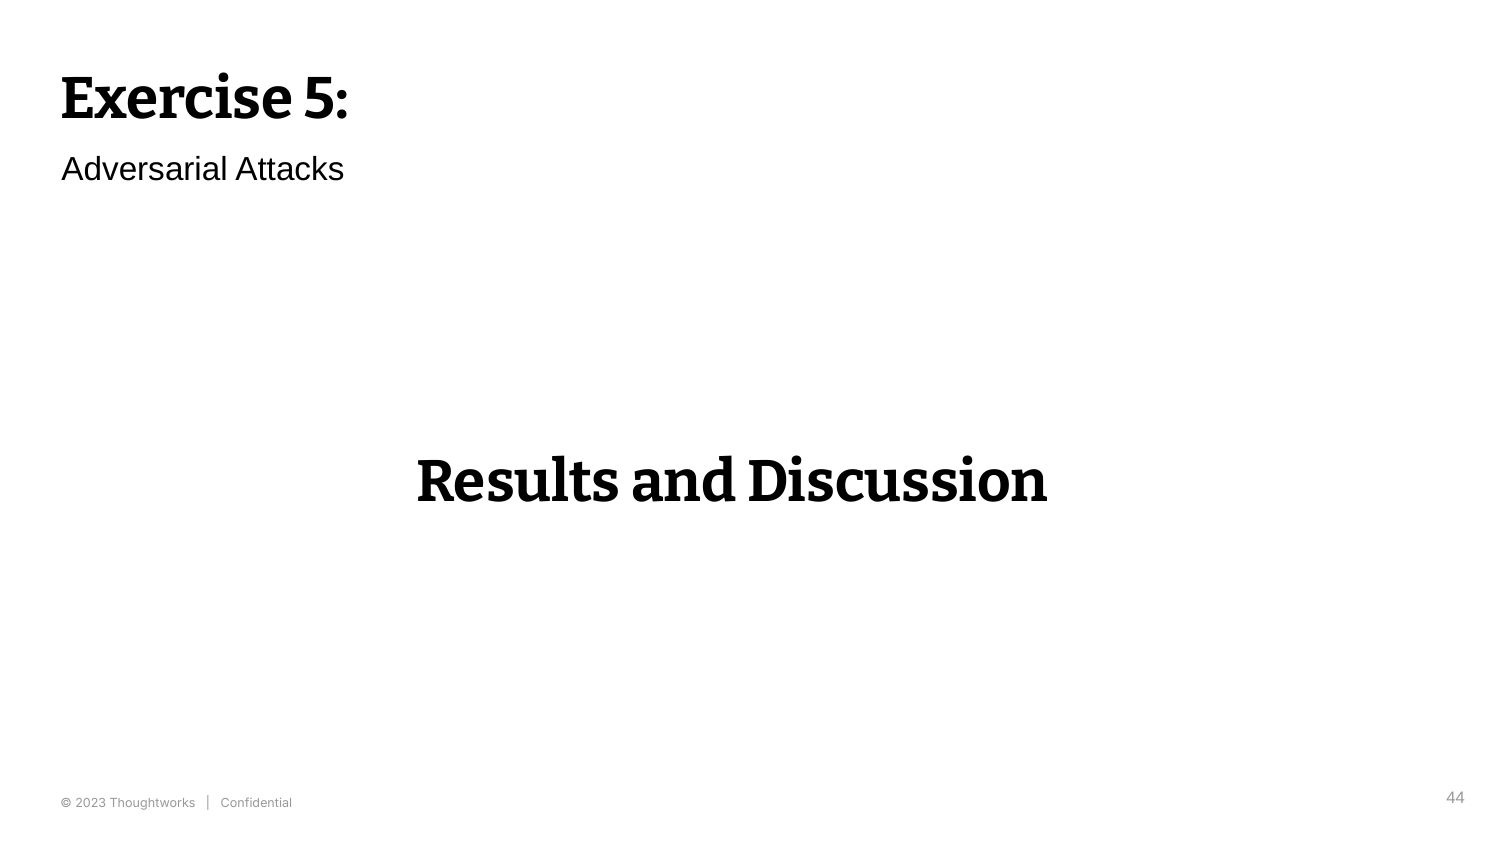

# Exercise 5:
Adversarial Attacks
Results and Discussion

44